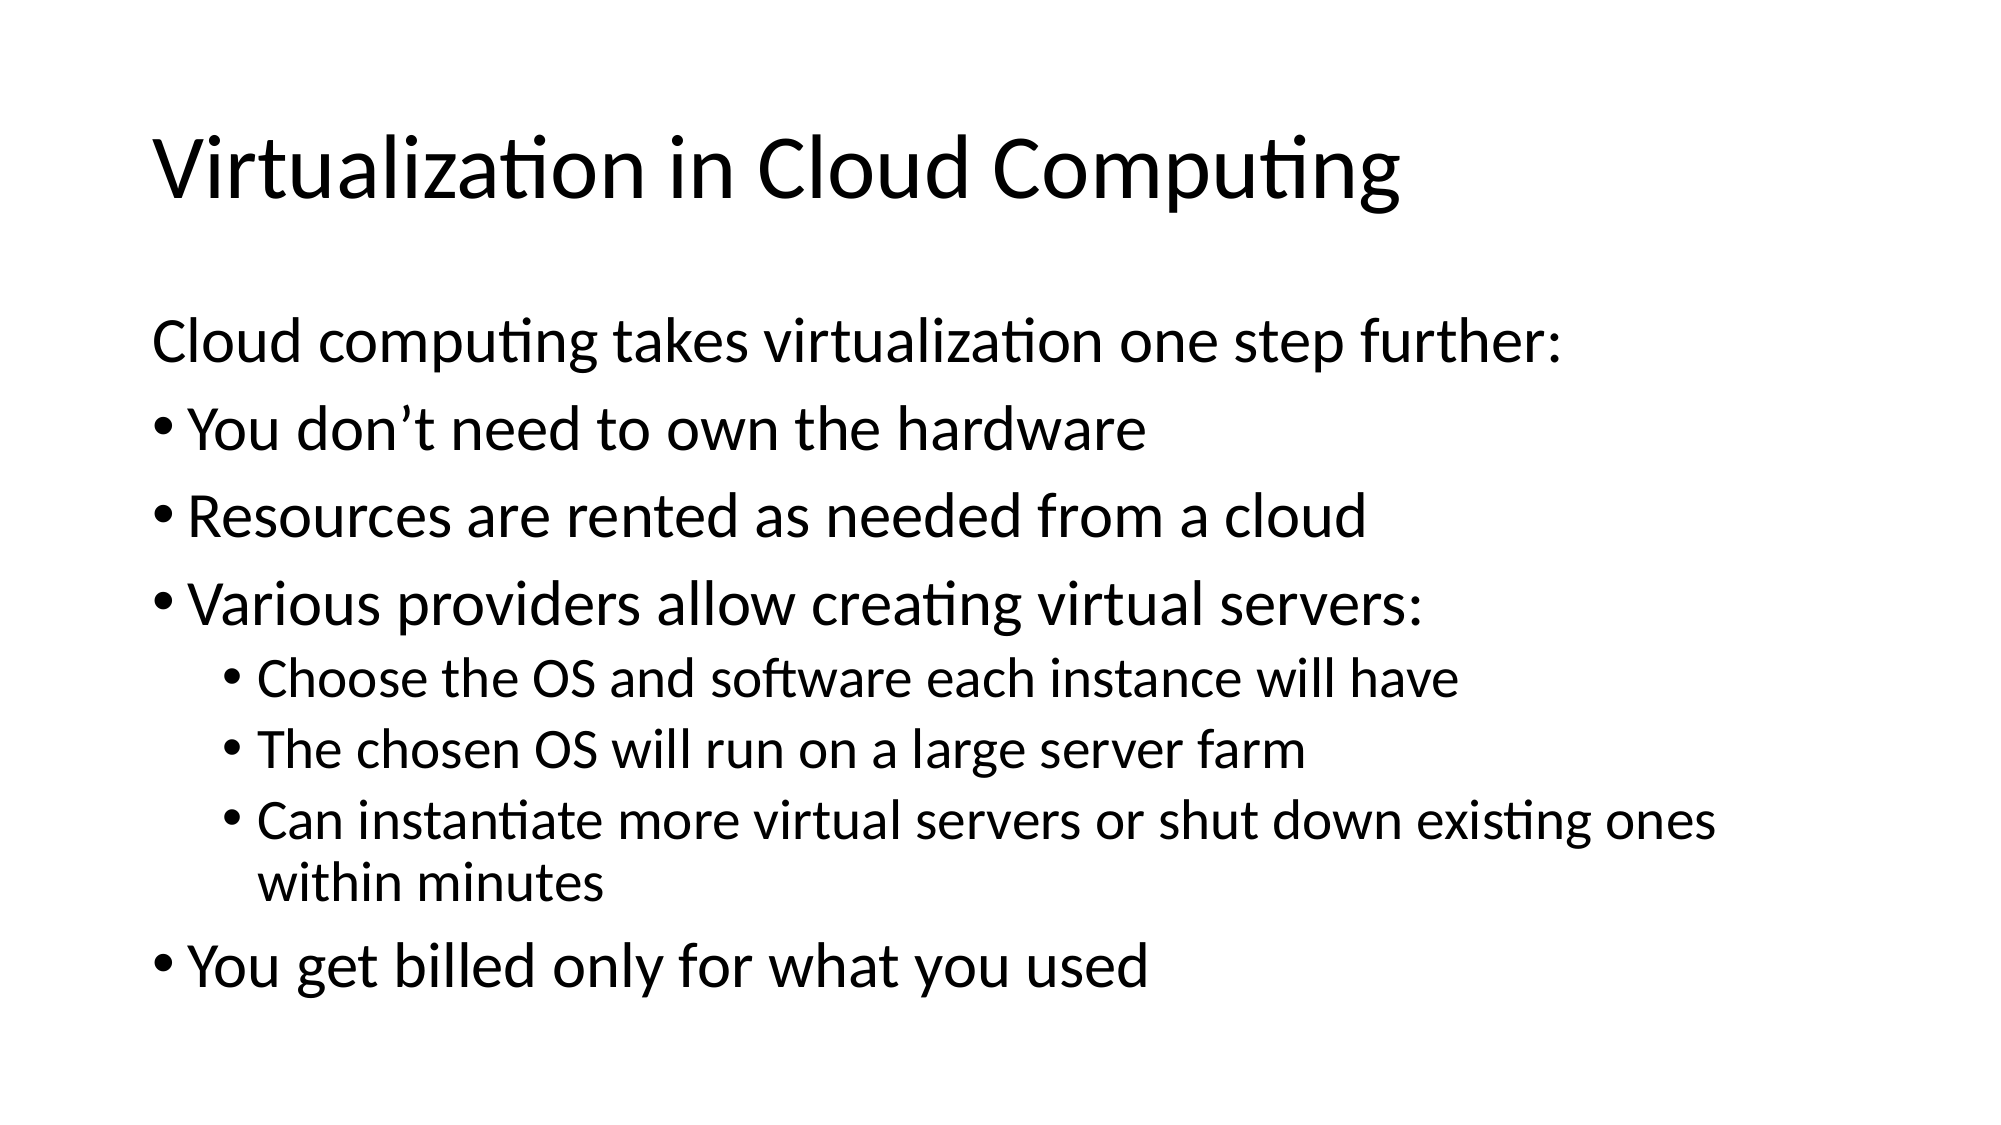

# Virtualization in Cloud Computing
Cloud computing takes virtualization one step further:
You don’t need to own the hardware
Resources are rented as needed from a cloud
Various providers allow creating virtual servers:
Choose the OS and software each instance will have
The chosen OS will run on a large server farm
Can instantiate more virtual servers or shut down existing ones within minutes
You get billed only for what you used